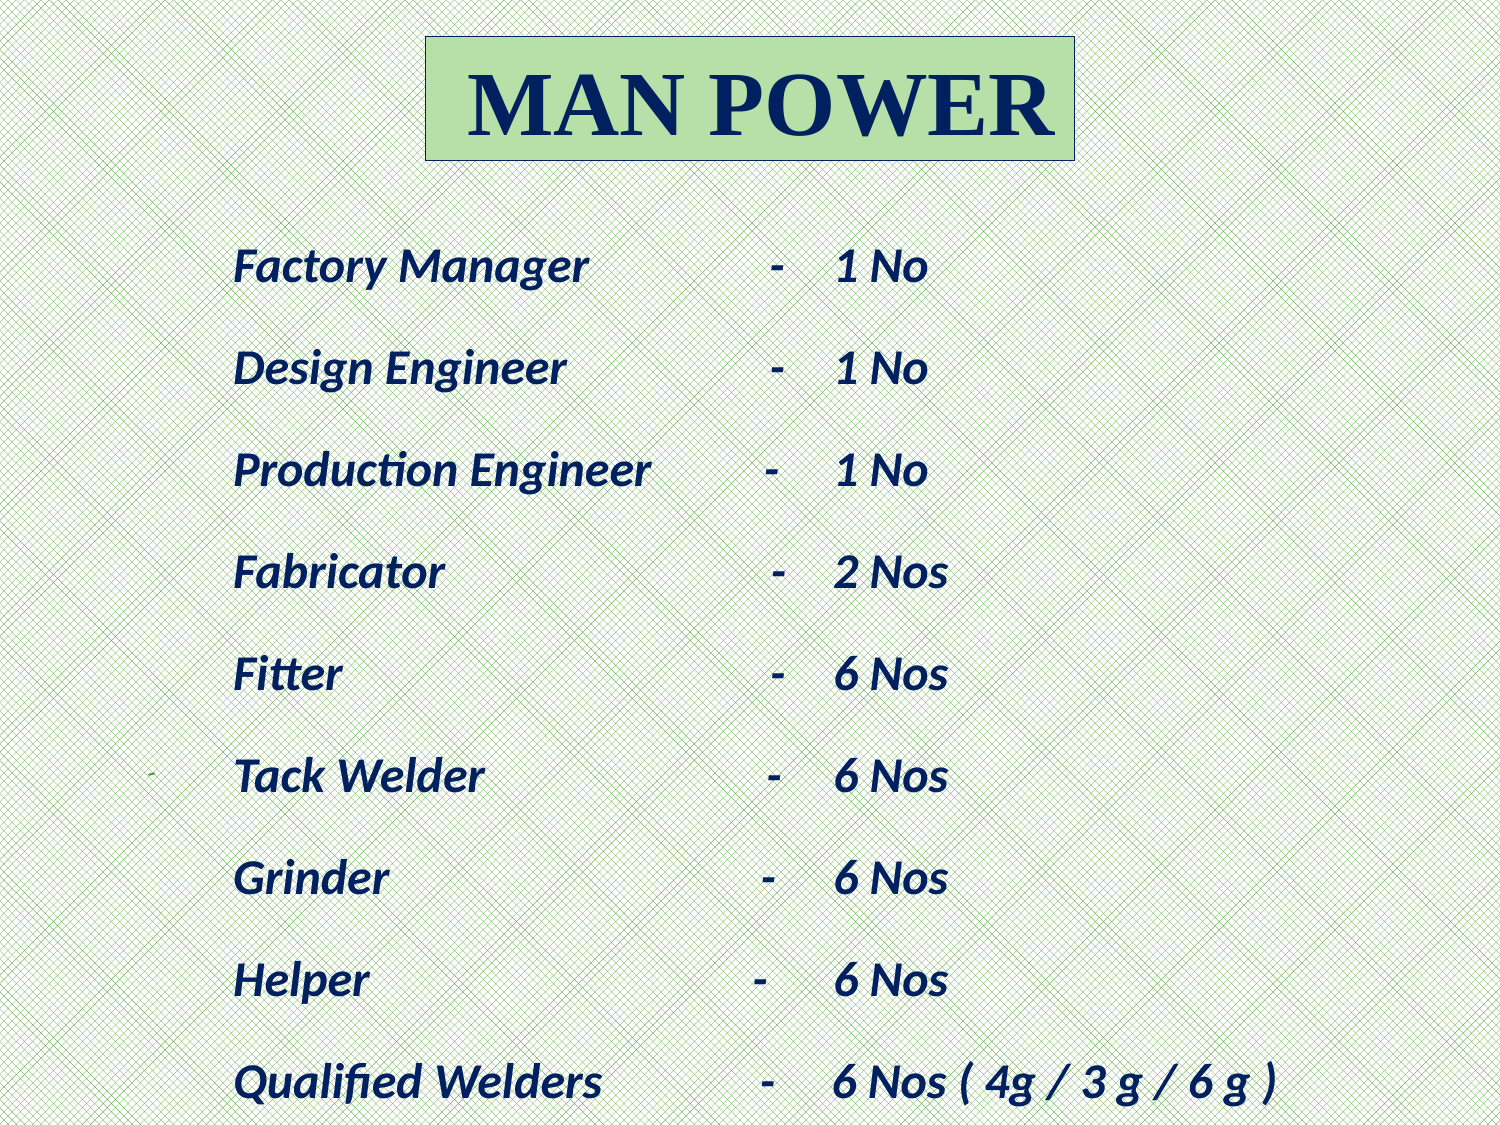

MAN POWER
Factory Manager                - 	1 No
Design Engineer                  -	1 No
Production Engineer          -	1 No
Fabricator                             -	2 Nos
Fitter                                      -	6 Nos
Tack Welder                         -	6 Nos
Grinder                                 -	6 Nos
Helper                                  -	6 Nos
Qualified Welders              -     6 Nos ( 4g / 3 g / 6 g )